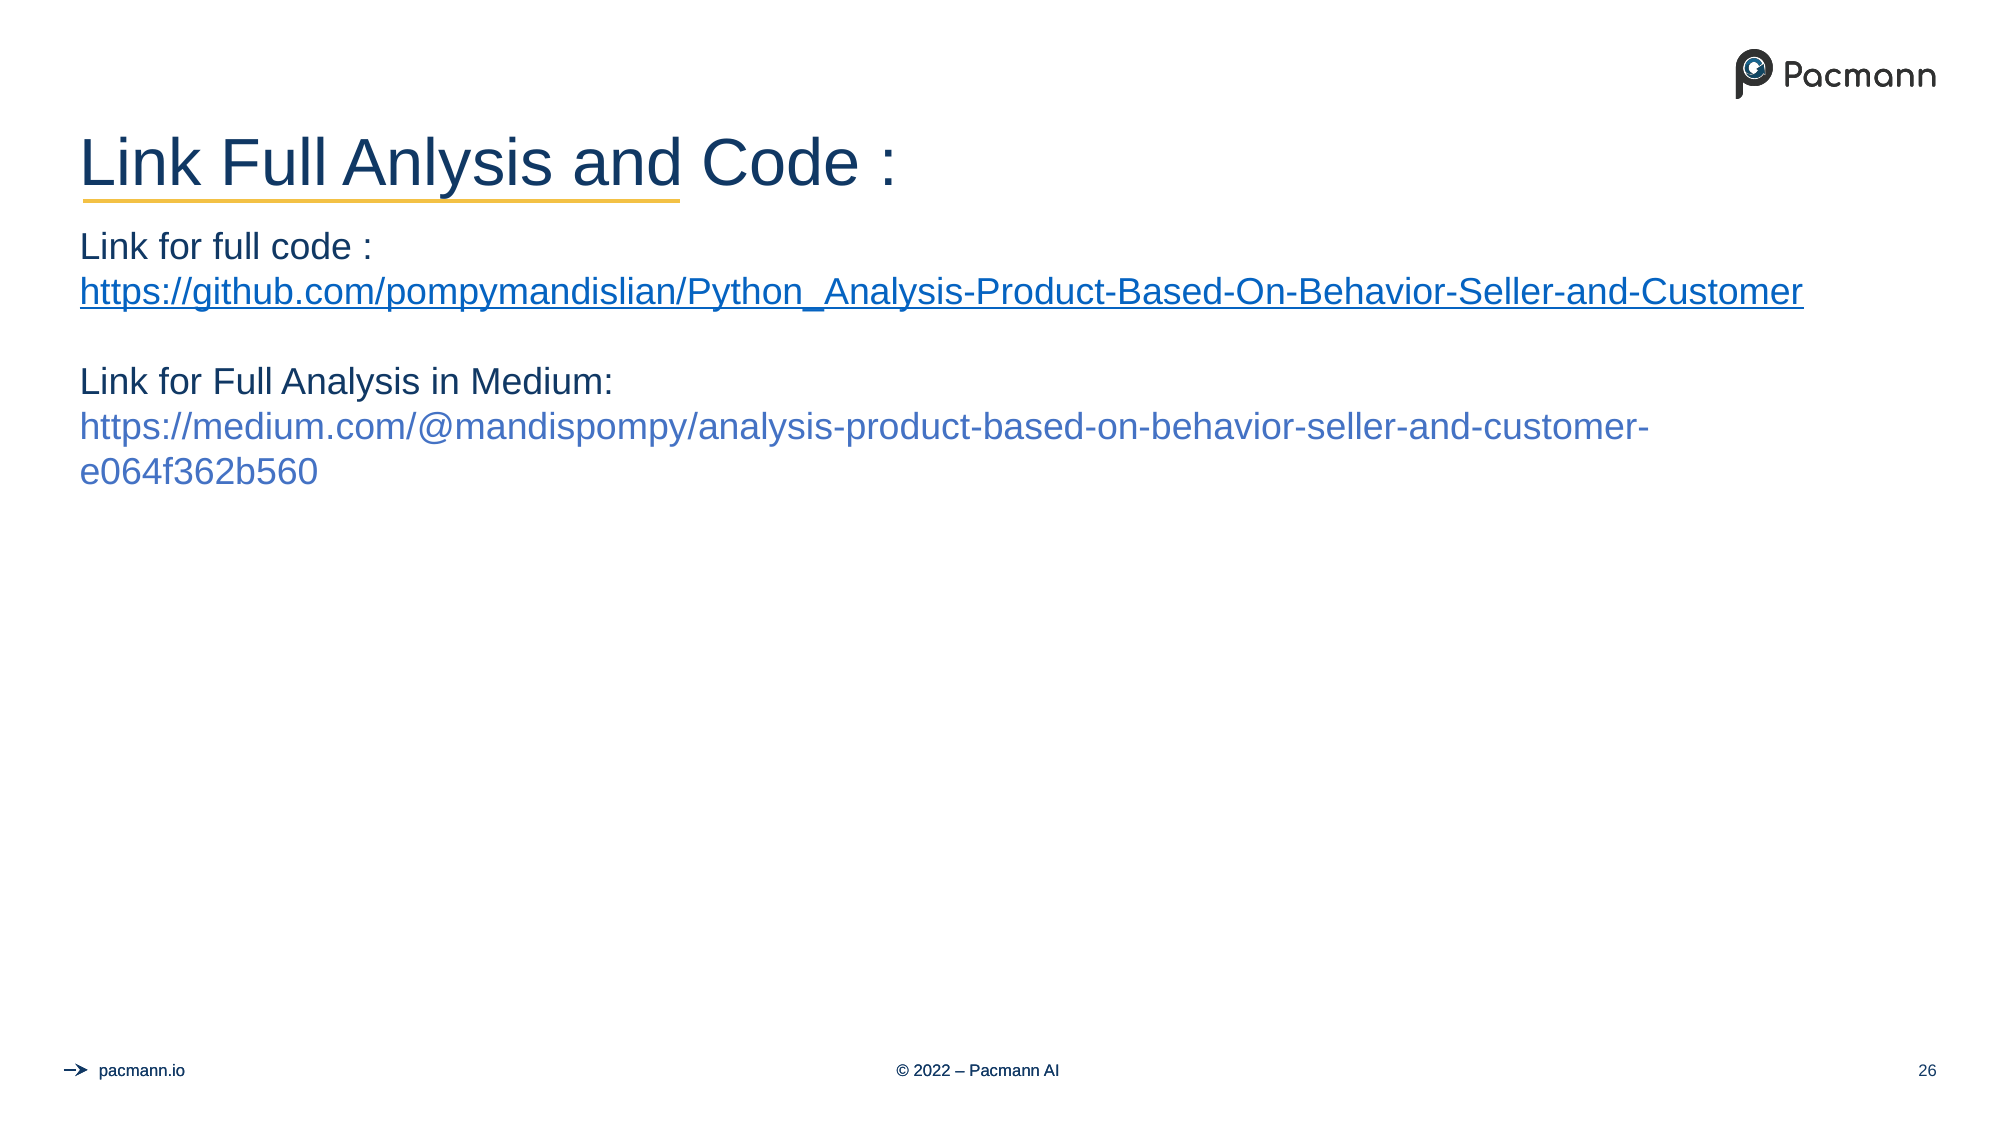

# Link Full Anlysis and Code :
Link for full code :
https://github.com/pompymandislian/Python_Analysis-Product-Based-On-Behavior-Seller-and-Customer

Link for Full Analysis in Medium:
https://medium.com/@mandispompy/analysis-product-based-on-behavior-seller-and-customer-e064f362b560